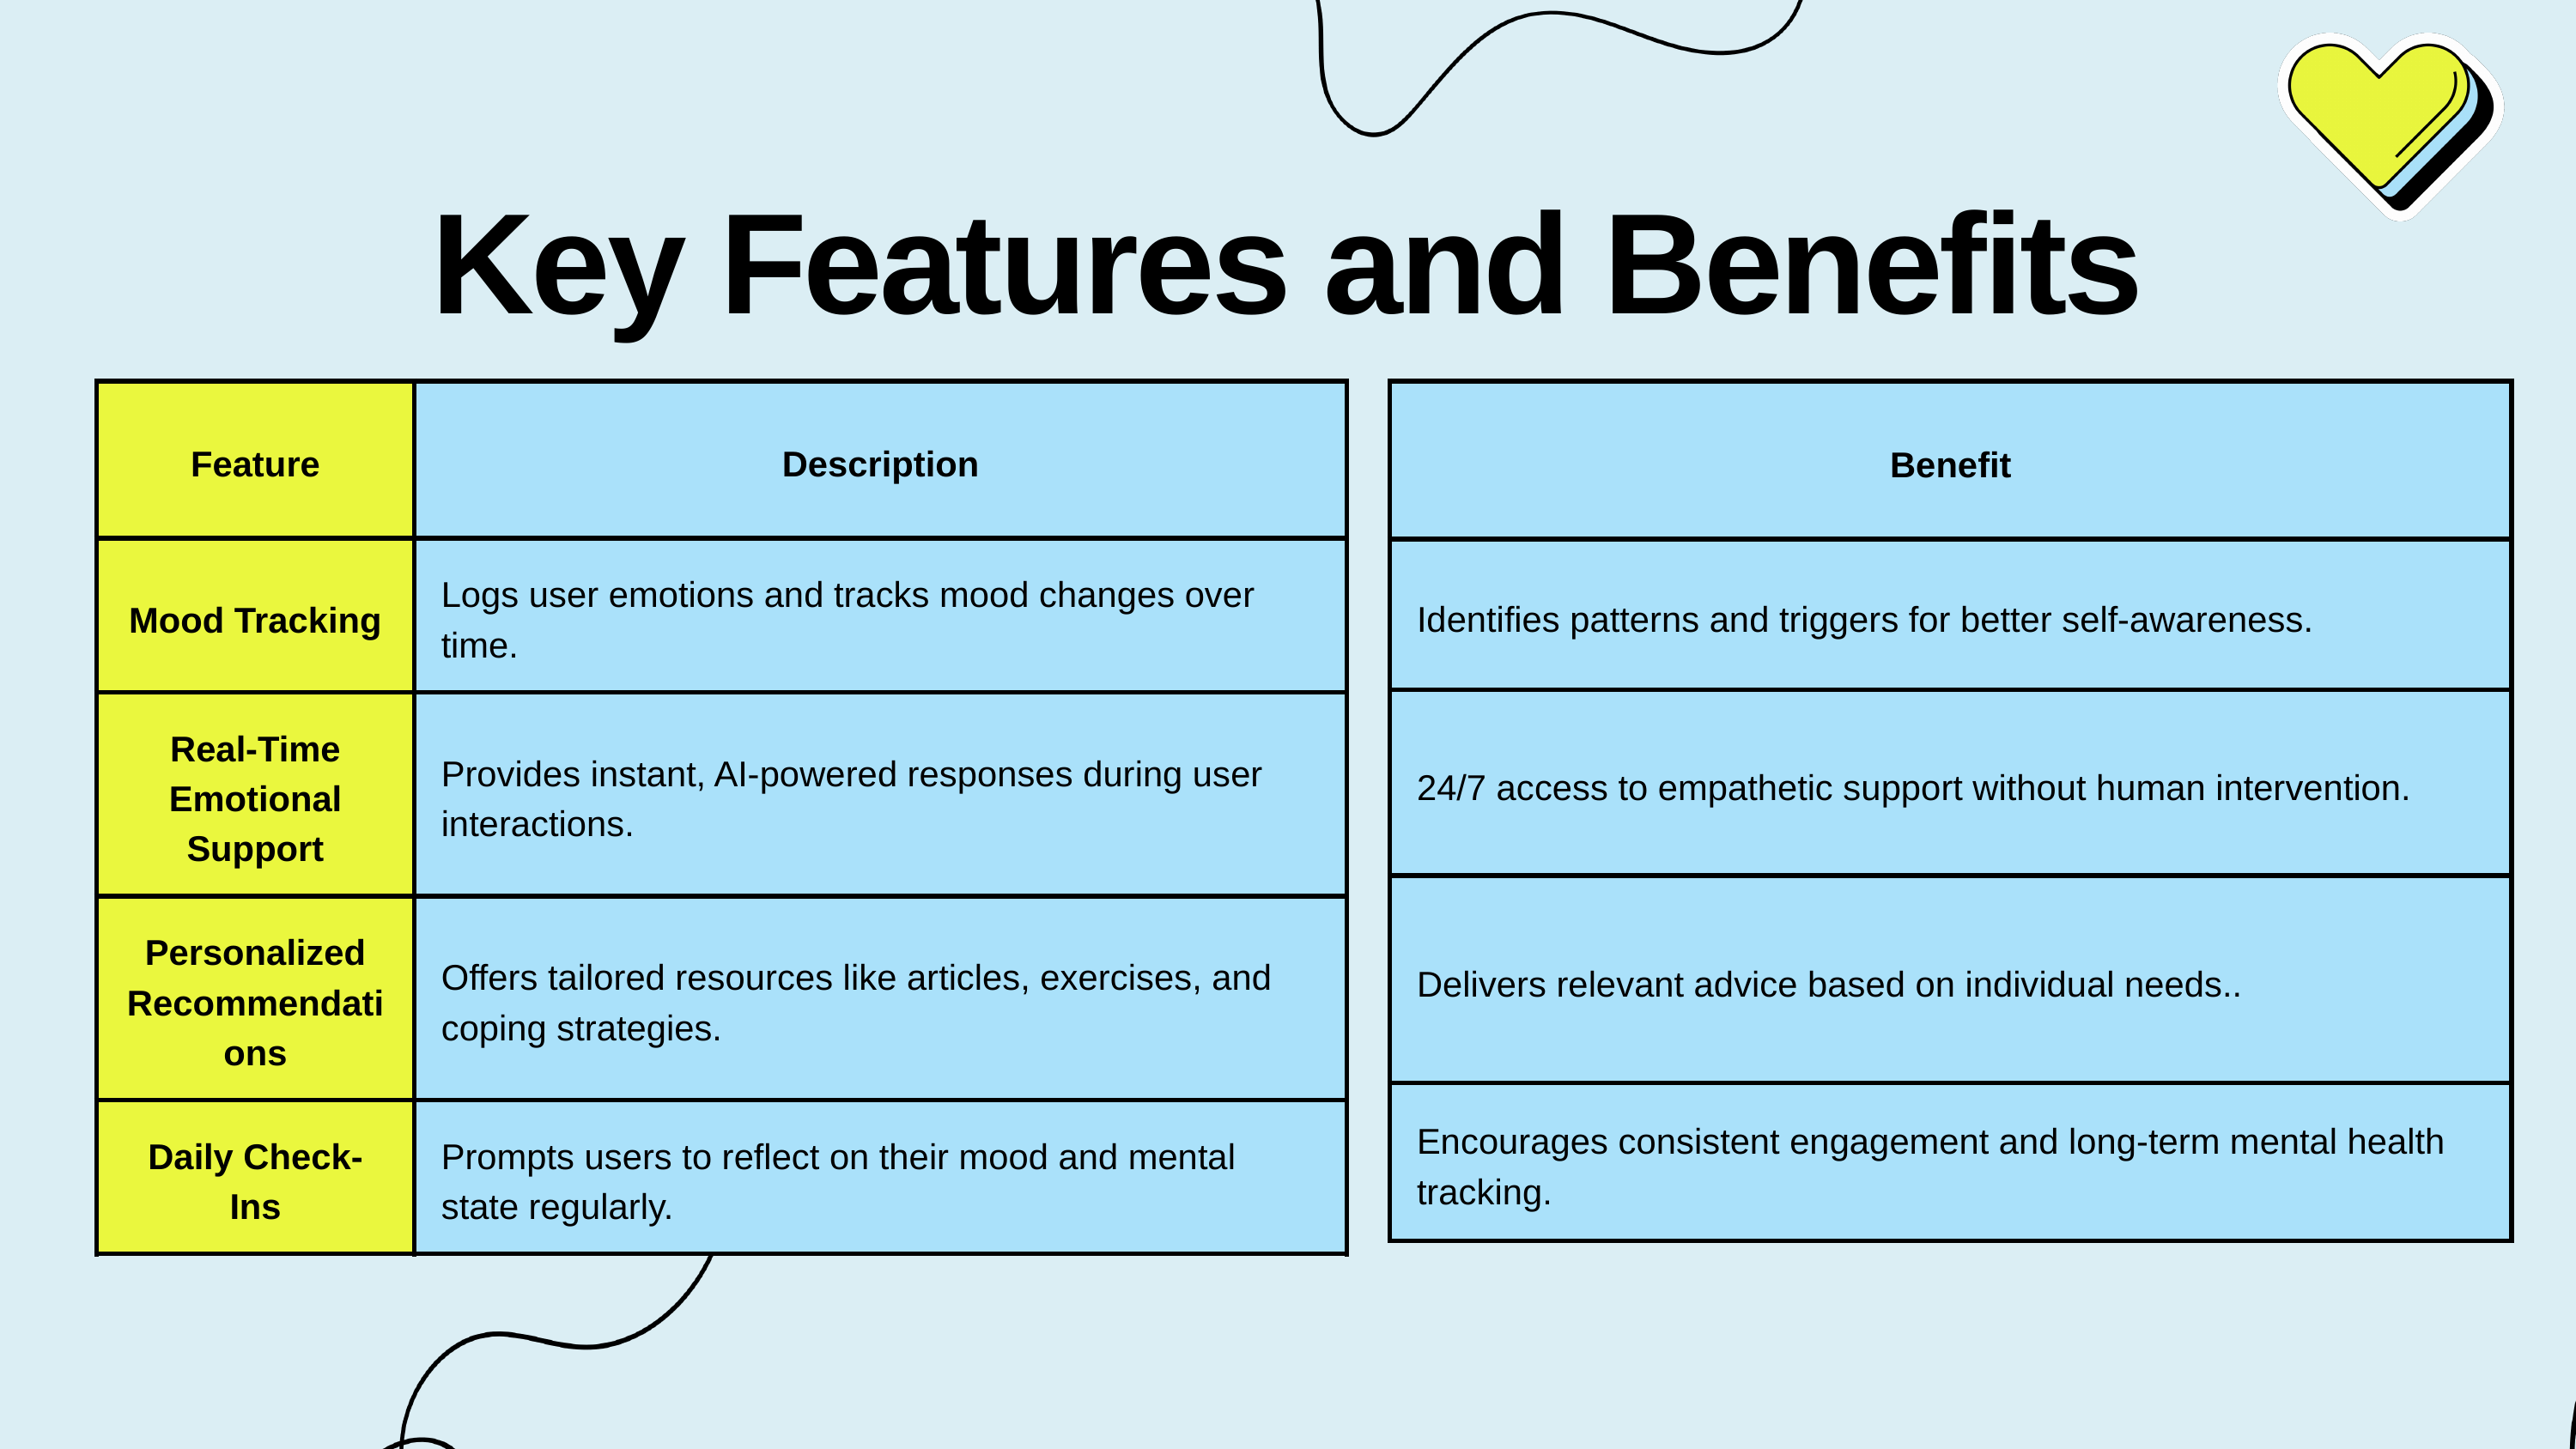

Key Features and Benefits
| Feature | Description |
| --- | --- |
| Mood Tracking | Logs user emotions and tracks mood changes over time. |
| Real-Time Emotional Support | Provides instant, AI-powered responses during user interactions. |
| Personalized Recommendations | Offers tailored resources like articles, exercises, and coping strategies. |
| Daily Check-Ins | Prompts users to reflect on their mood and mental state regularly. |
| Benefit |
| --- |
| Identifies patterns and triggers for better self-awareness. |
| 24/7 access to empathetic support without human intervention. |
| Delivers relevant advice based on individual needs.. |
| Encourages consistent engagement and long-term mental health tracking. |